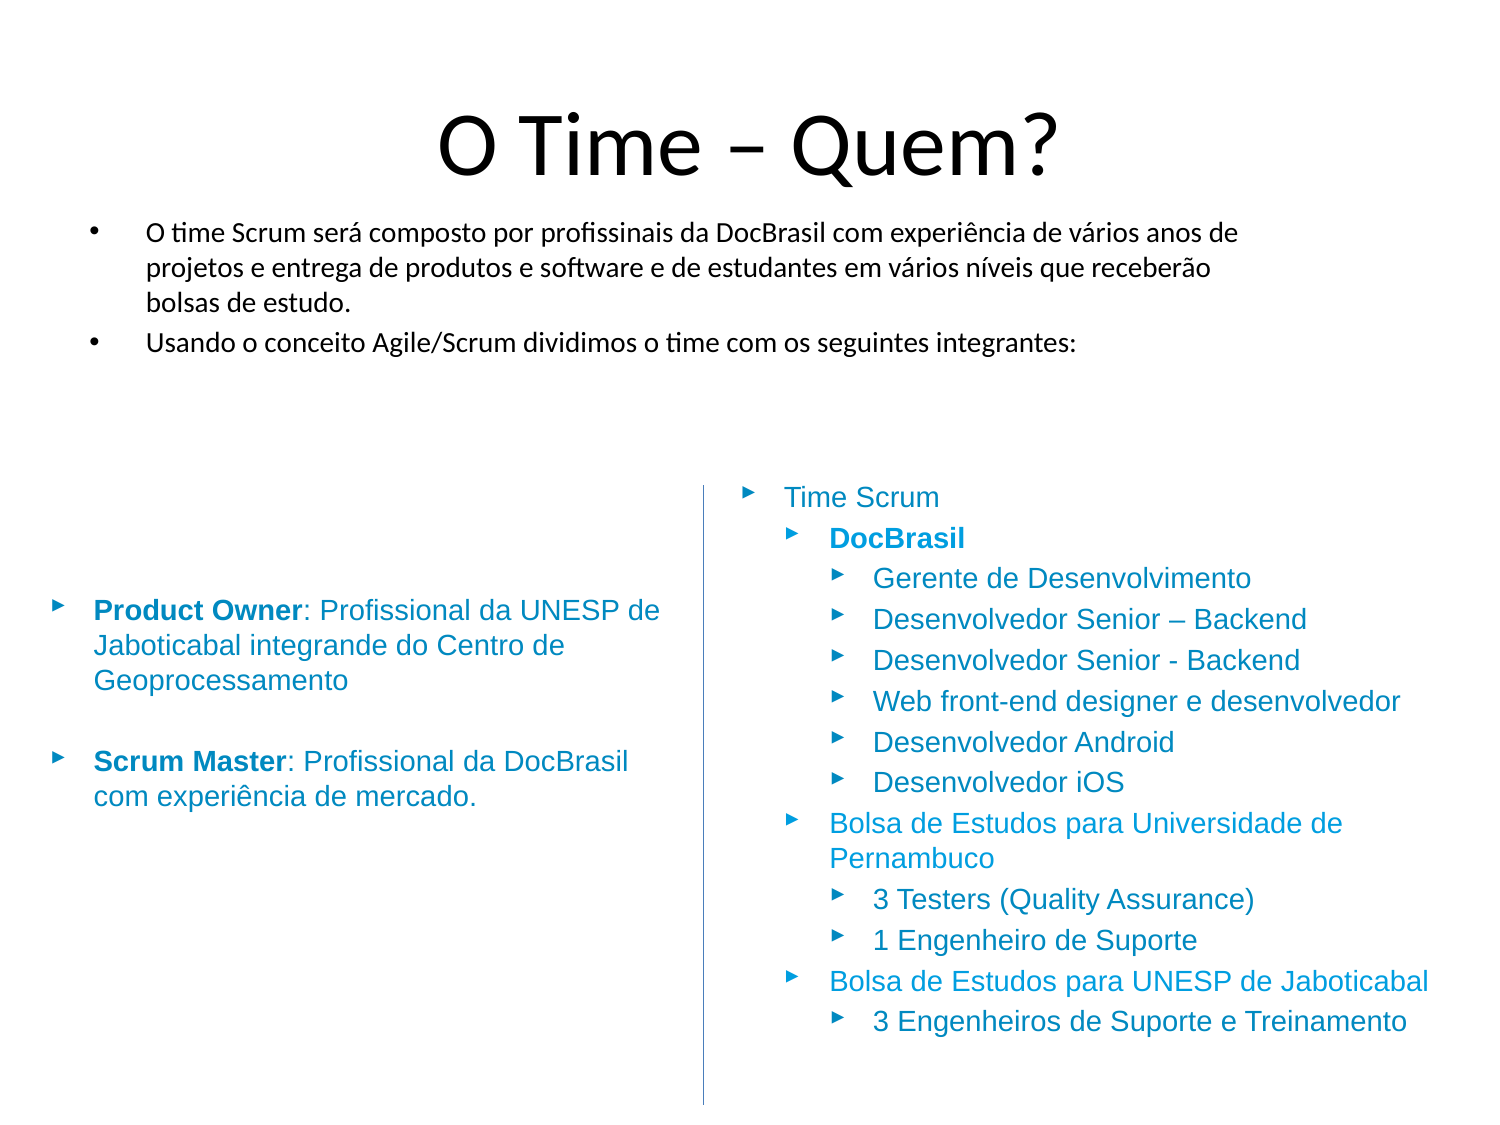

# O Time – Quem?
O time Scrum será composto por profissinais da DocBrasil com experiência de vários anos de projetos e entrega de produtos e software e de estudantes em vários níveis que receberão bolsas de estudo.
Usando o conceito Agile/Scrum dividimos o time com os seguintes integrantes:

Time Scrum
DocBrasil
Gerente de Desenvolvimento
Desenvolvedor Senior – Backend
Desenvolvedor Senior - Backend
Web front-end designer e desenvolvedor
Desenvolvedor Android
Desenvolvedor iOS
Bolsa de Estudos para Universidade de Pernambuco
3 Testers (Quality Assurance)
1 Engenheiro de Suporte
Bolsa de Estudos para UNESP de Jaboticabal
3 Engenheiros de Suporte e Treinamento

Product Owner: Profissional da UNESP de Jaboticabal integrande do Centro de Geoprocessamento

Scrum Master: Profissional da DocBrasil com experiência de mercado.